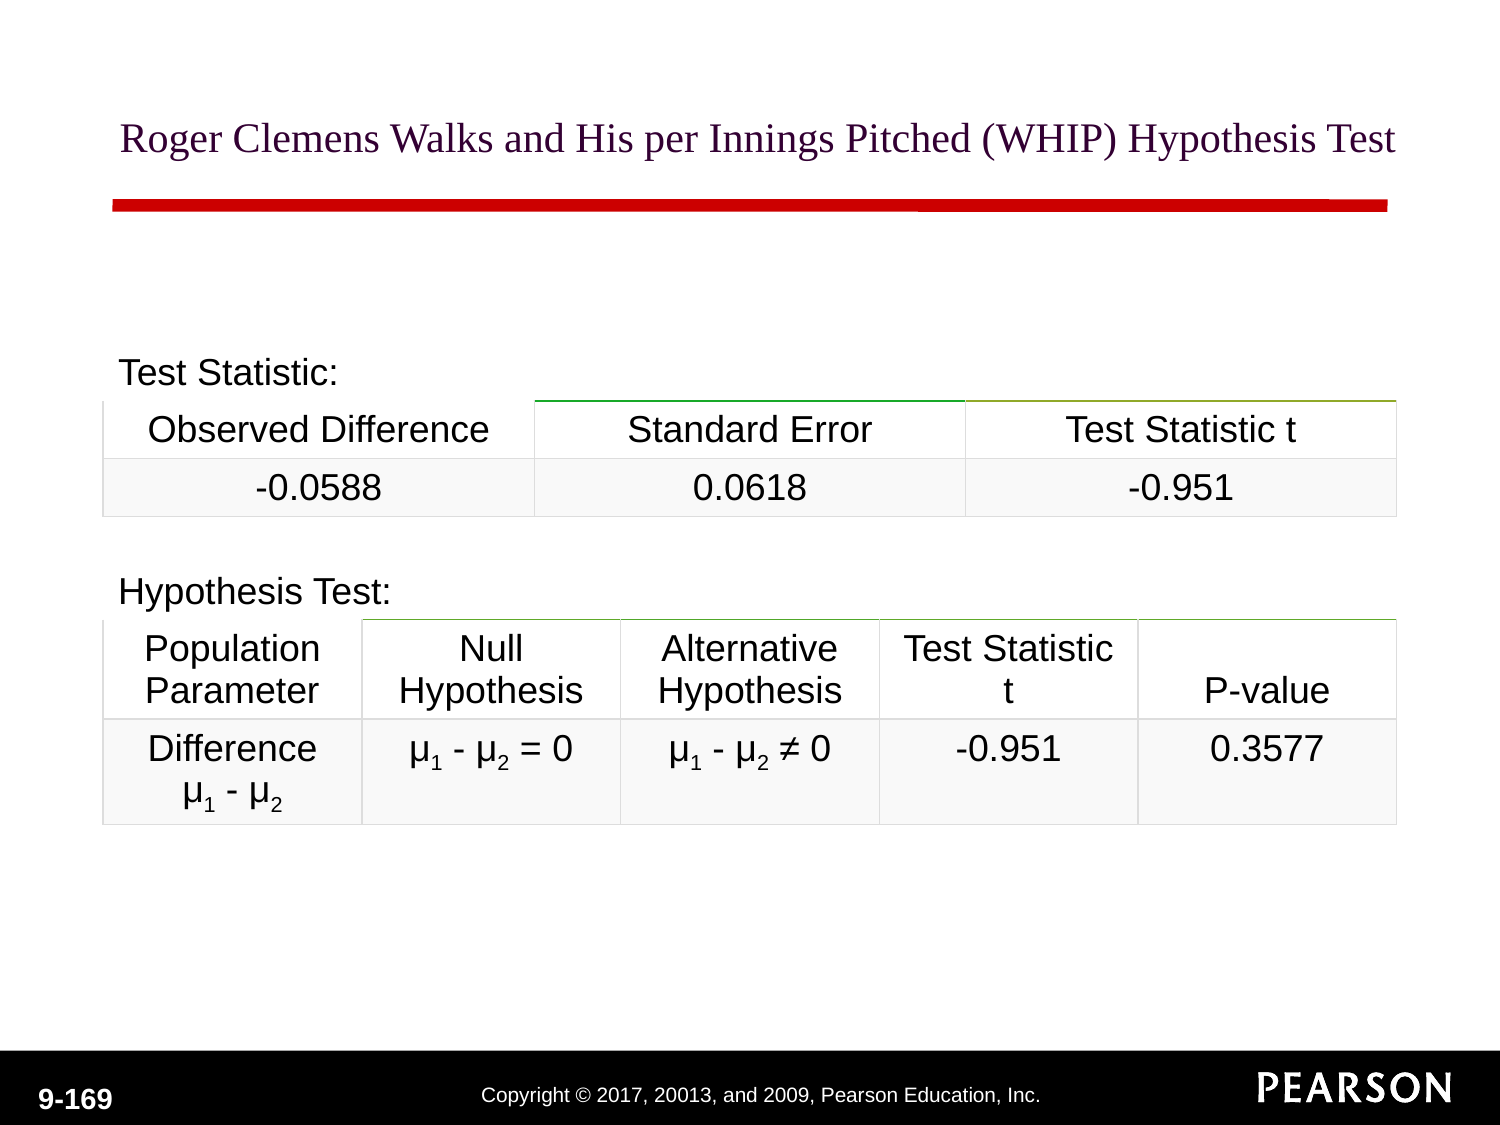

# Roger Clemens Walks and His per Innings Pitched (WHIP) Hypothesis Test
| Test Statistic: |  |  |
| --- | --- | --- |
| Observed Difference | Standard Error | Test Statistic t |
| -0.0588 | 0.0618 | -0.951 |
| Hypothesis Test: |  |  |  |  |
| --- | --- | --- | --- | --- |
| Population Parameter | Null Hypothesis | Alternative Hypothesis | Test Statistic t | P-value |
| Difference μ1 - μ2 | μ1 - μ2 = 0 | μ1 - μ2 ≠ 0 | -0.951 | 0.3577 |